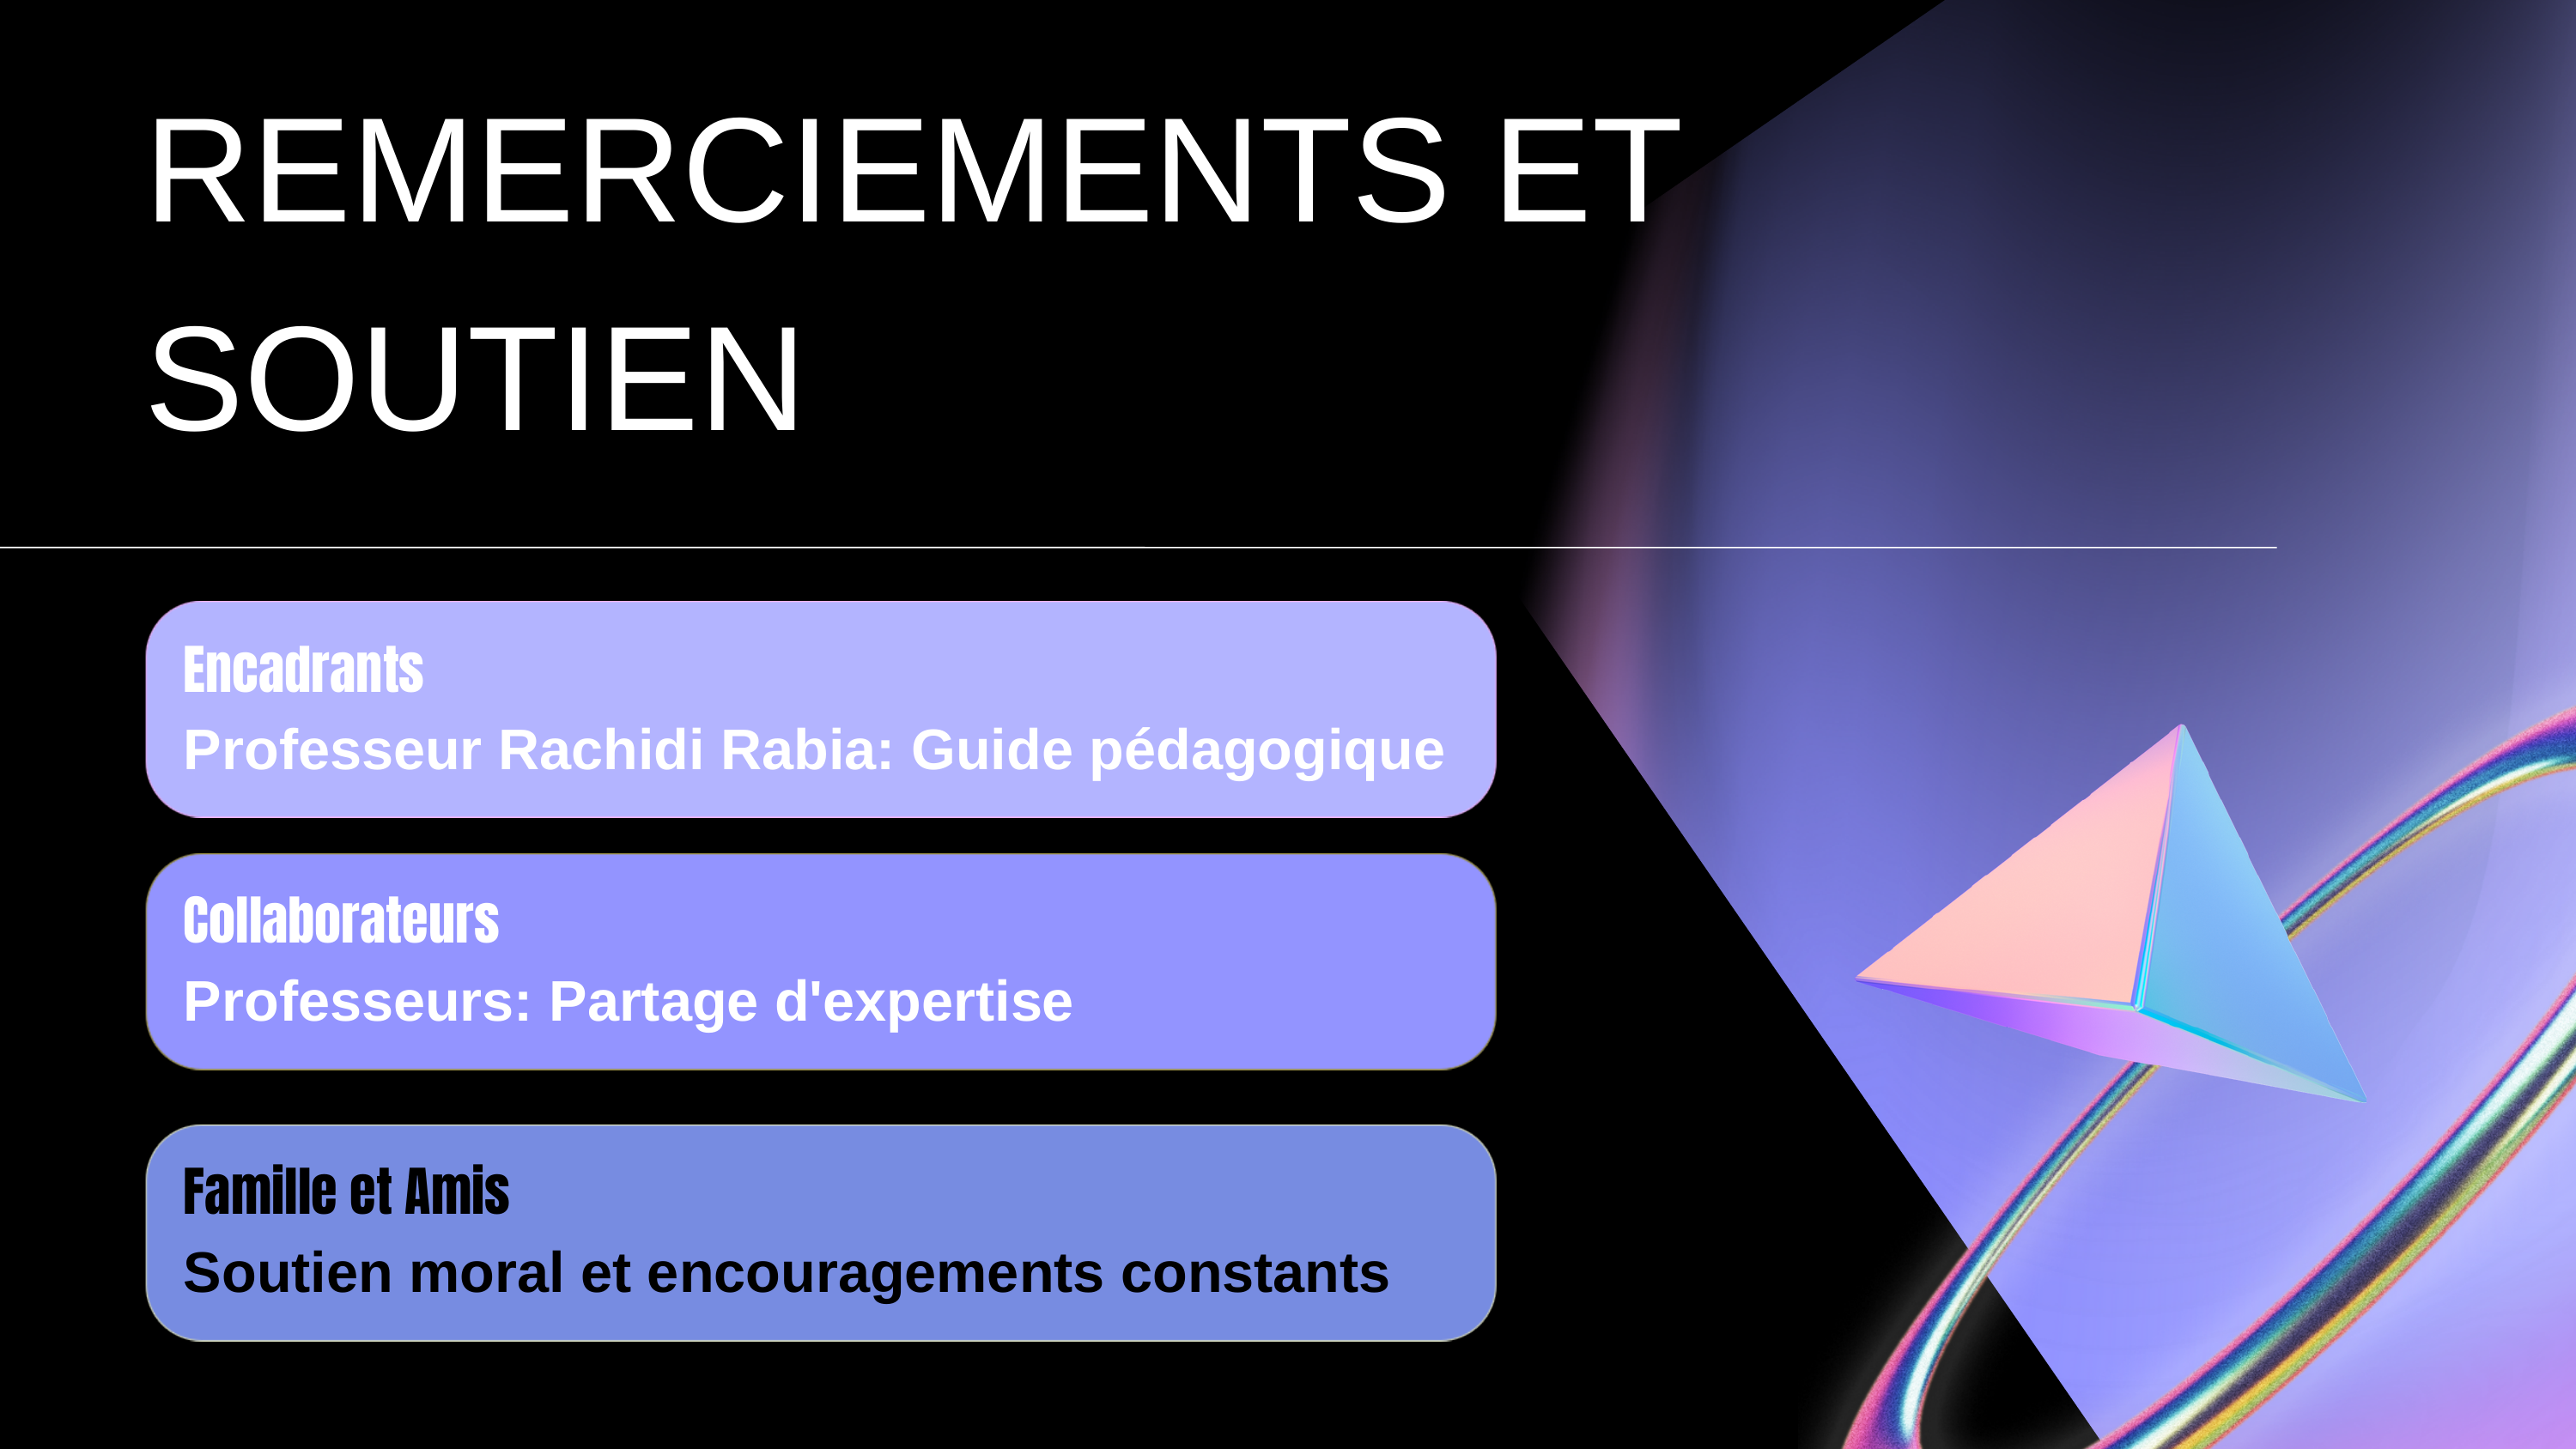

REMERCIEMENTS ET SOUTIEN

Encadrants

Professeur Rachidi Rabia: Guide pédagogique

Collaborateurs
Professeurs: Partage d'expertise

Famille et Amis
Soutien moral et encouragements constants